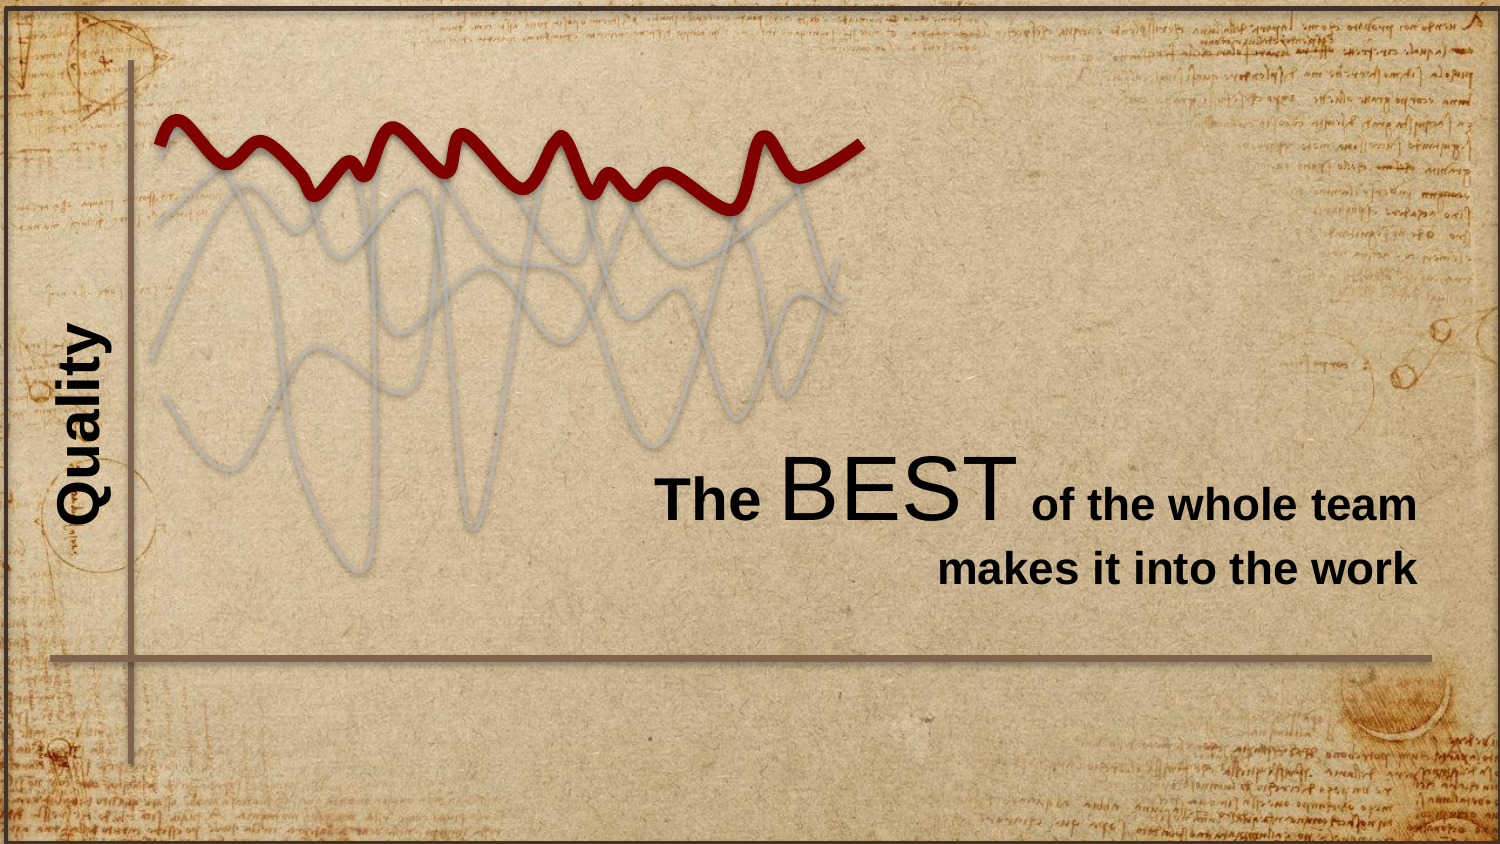

Quality
The BEST of the whole team
        makes it into the work